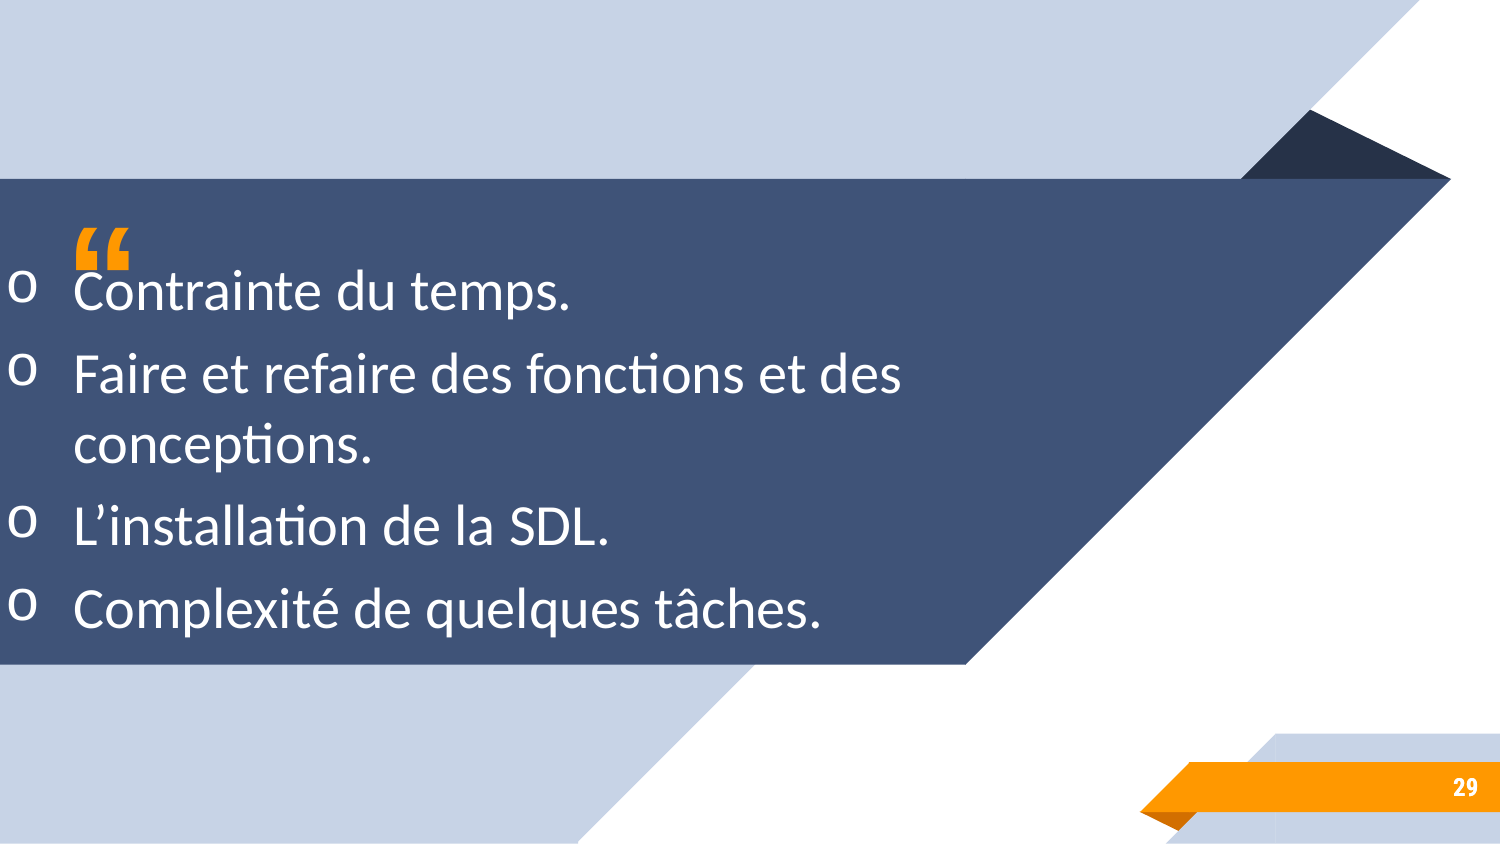

Contrainte du temps.
Faire et refaire des fonctions et des conceptions.
L’installation de la SDL.
Complexité de quelques tâches.

29
29